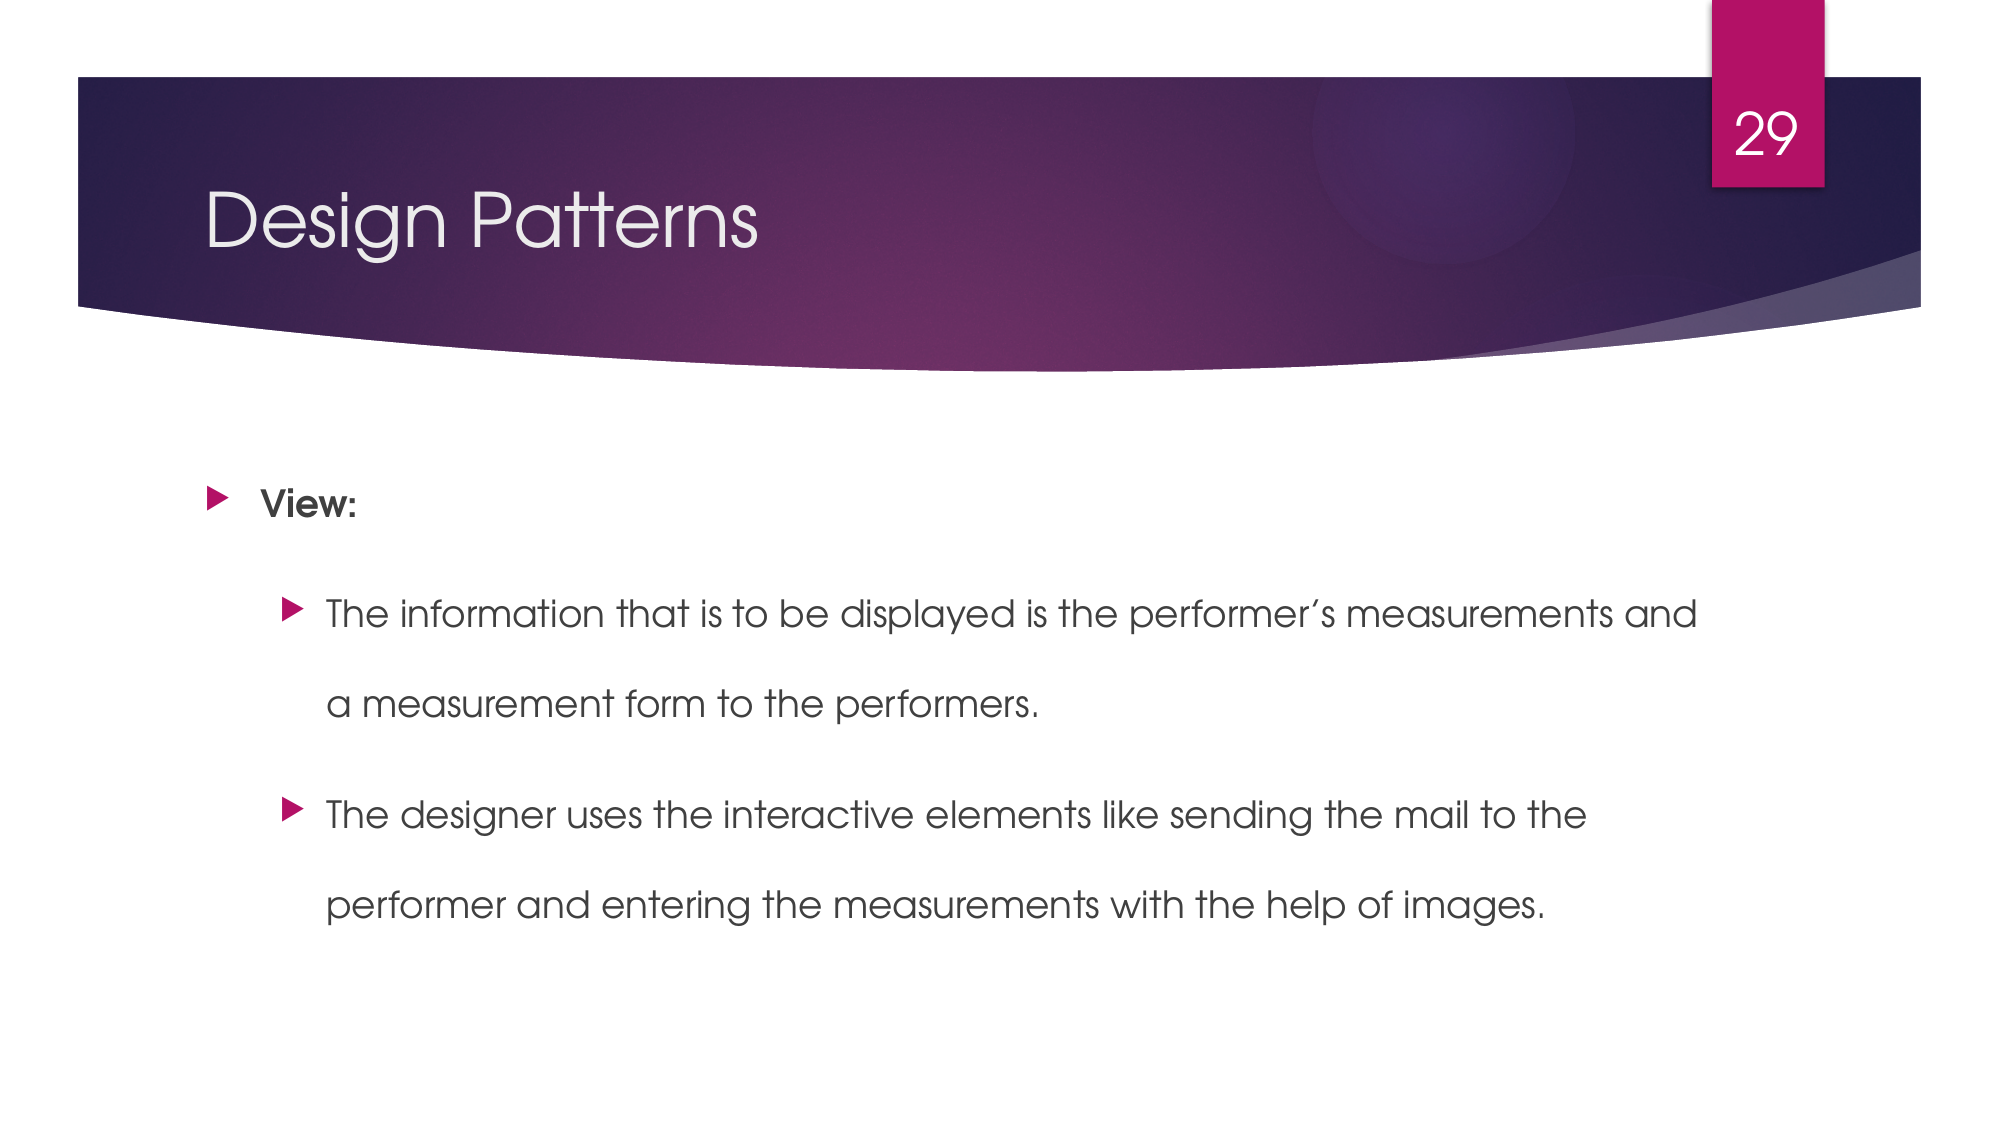

29
# Design Patterns
View:
The information that is to be displayed is the performer’s measurements and a measurement form to the performers.
The designer uses the interactive elements like sending the mail to the performer and entering the measurements with the help of images.